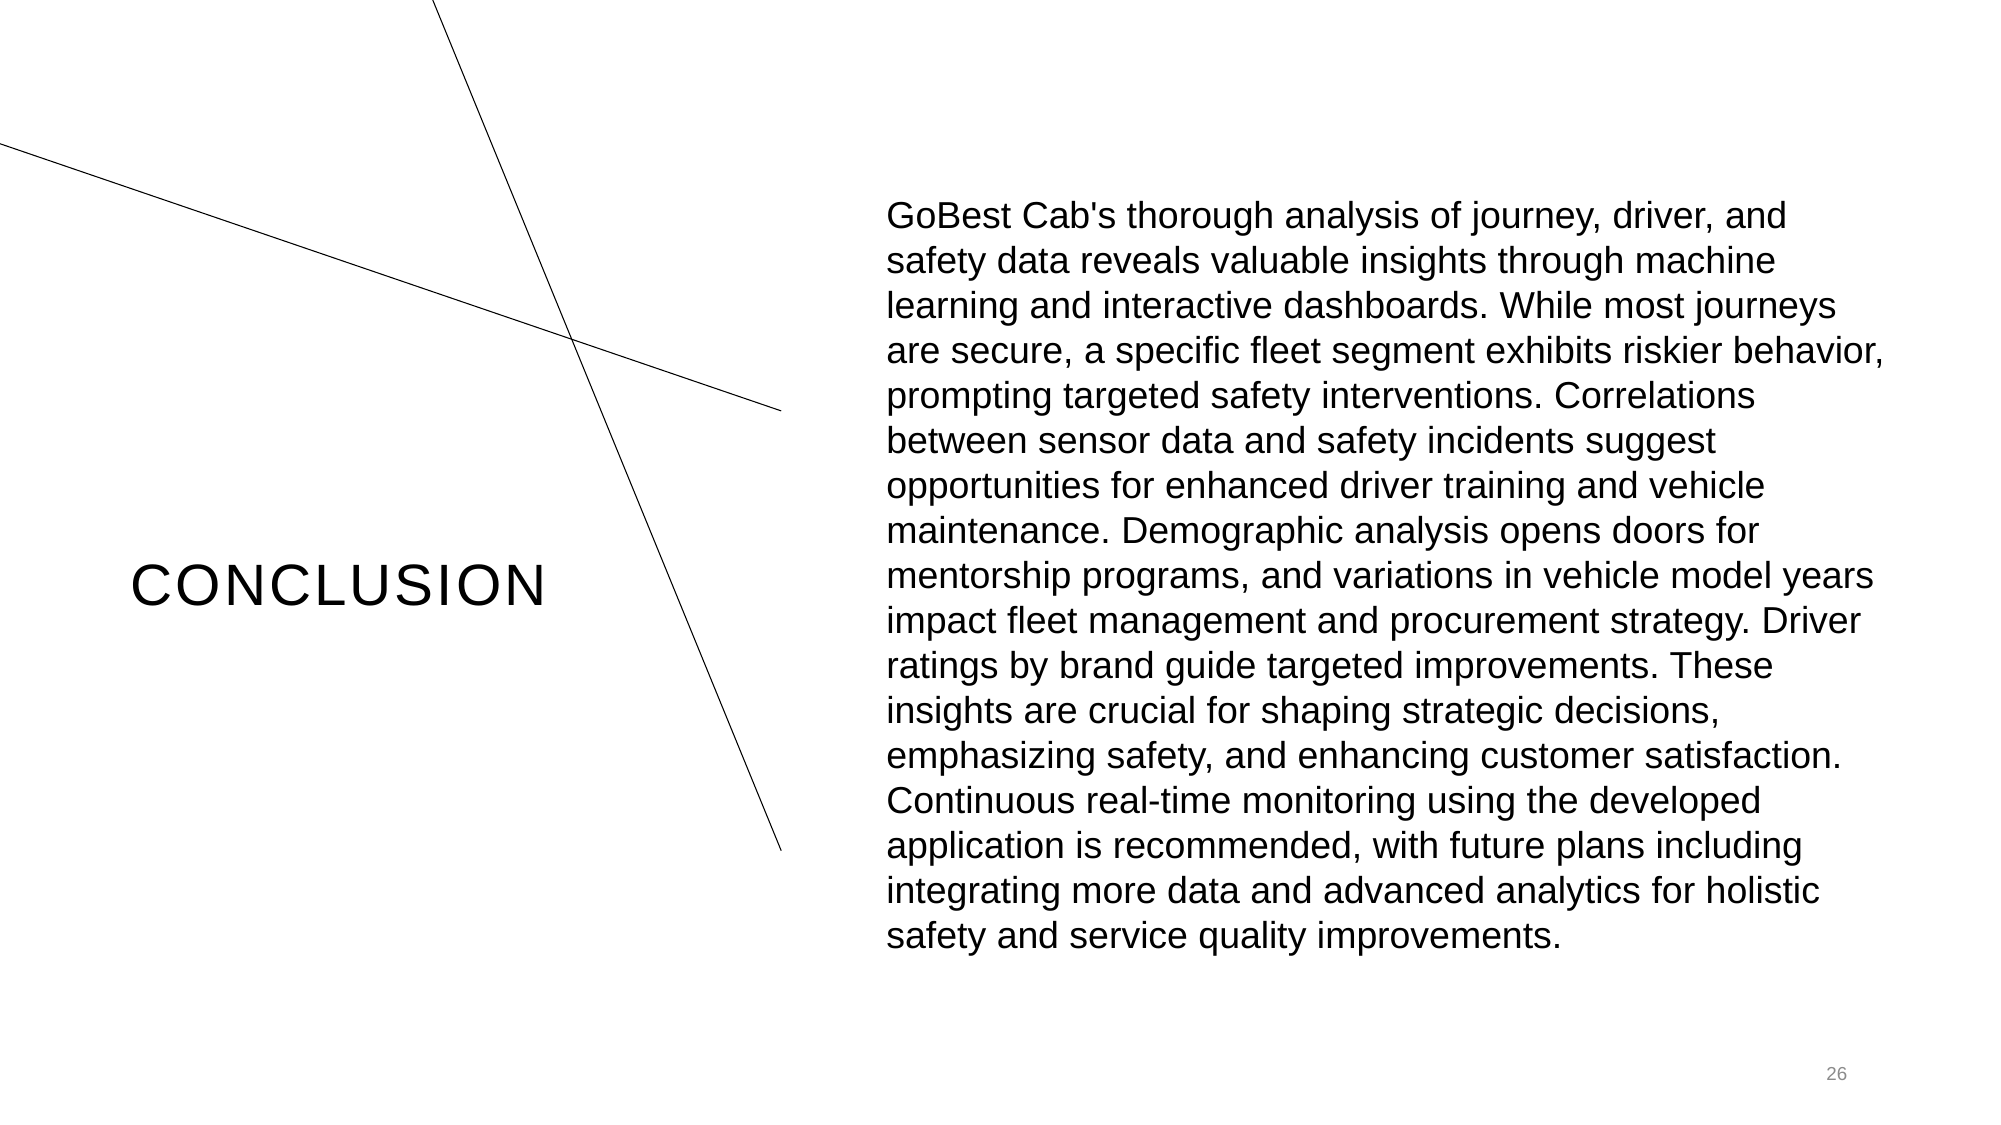

GoBest Cab's thorough analysis of journey, driver, and safety data reveals valuable insights through machine learning and interactive dashboards. While most journeys are secure, a specific fleet segment exhibits riskier behavior, prompting targeted safety interventions. Correlations between sensor data and safety incidents suggest opportunities for enhanced driver training and vehicle maintenance. Demographic analysis opens doors for mentorship programs, and variations in vehicle model years impact fleet management and procurement strategy. Driver ratings by brand guide targeted improvements. These insights are crucial for shaping strategic decisions, emphasizing safety, and enhancing customer satisfaction. Continuous real-time monitoring using the developed application is recommended, with future plans including integrating more data and advanced analytics for holistic safety and service quality improvements.
# Conclusion
26